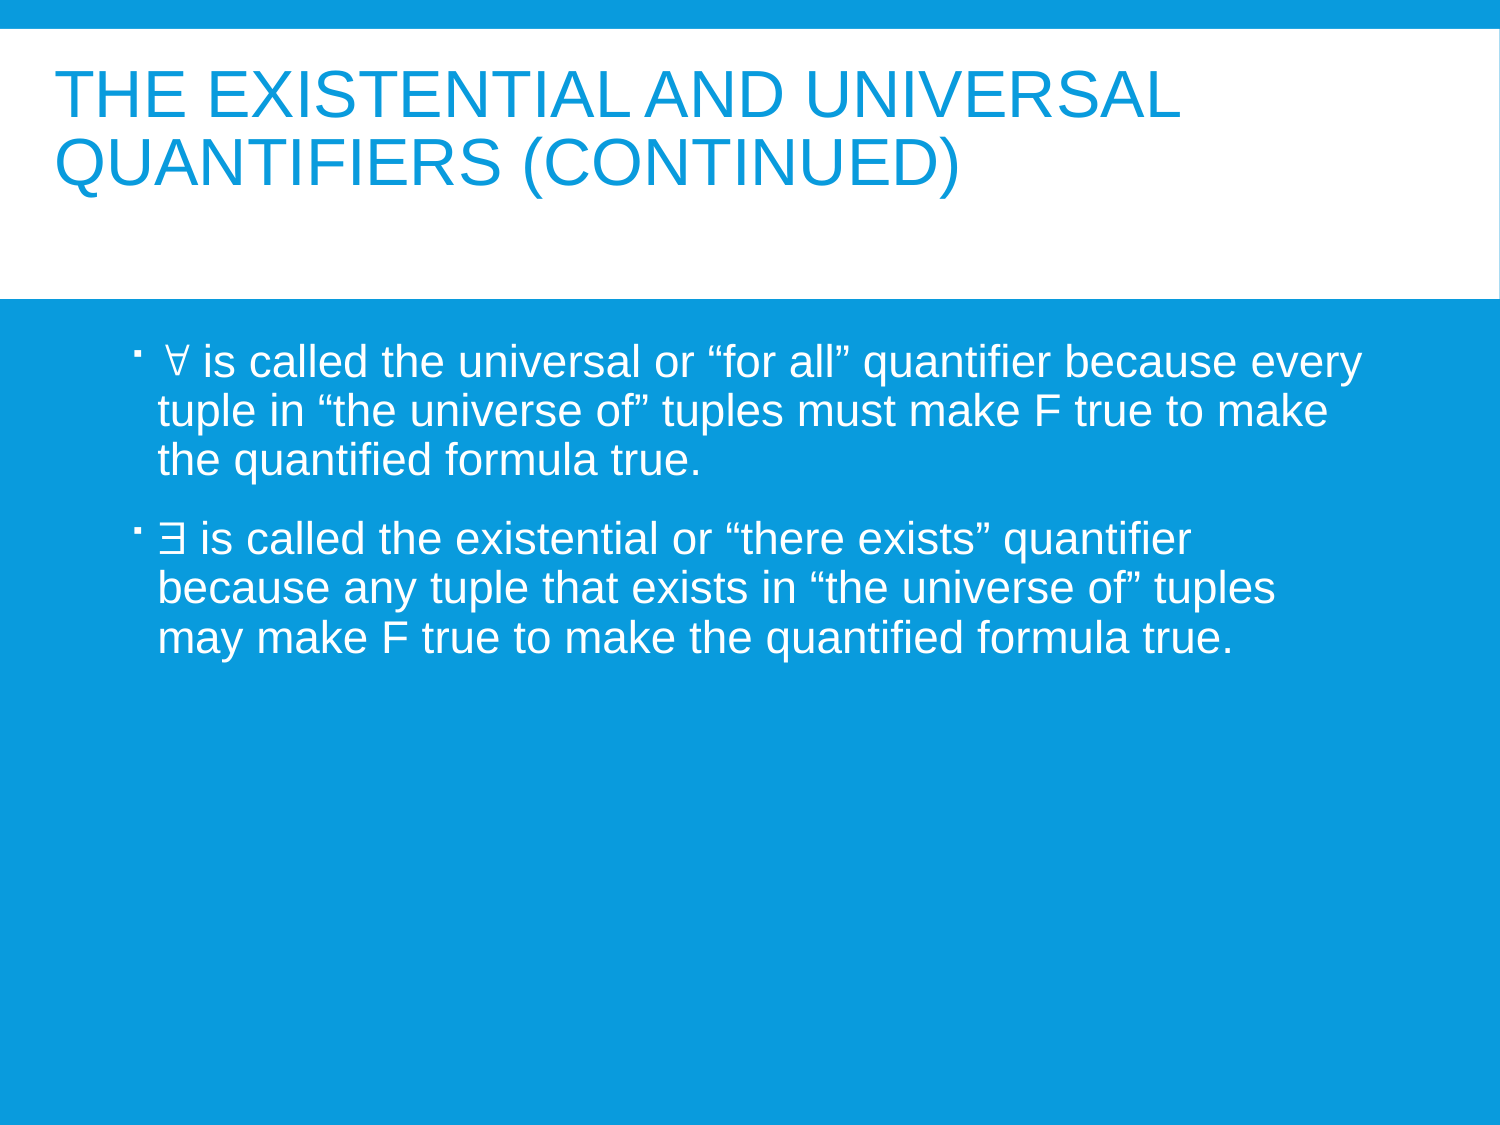

# The Existential and Universal Quantifiers (continued)
∀ is called the universal or “for all” quantifier because every tuple in “the universe of” tuples must make F true to make the quantified formula true.
∃ is called the existential or “there exists” quantifier because any tuple that exists in “the universe of” tuples may make F true to make the quantified formula true.